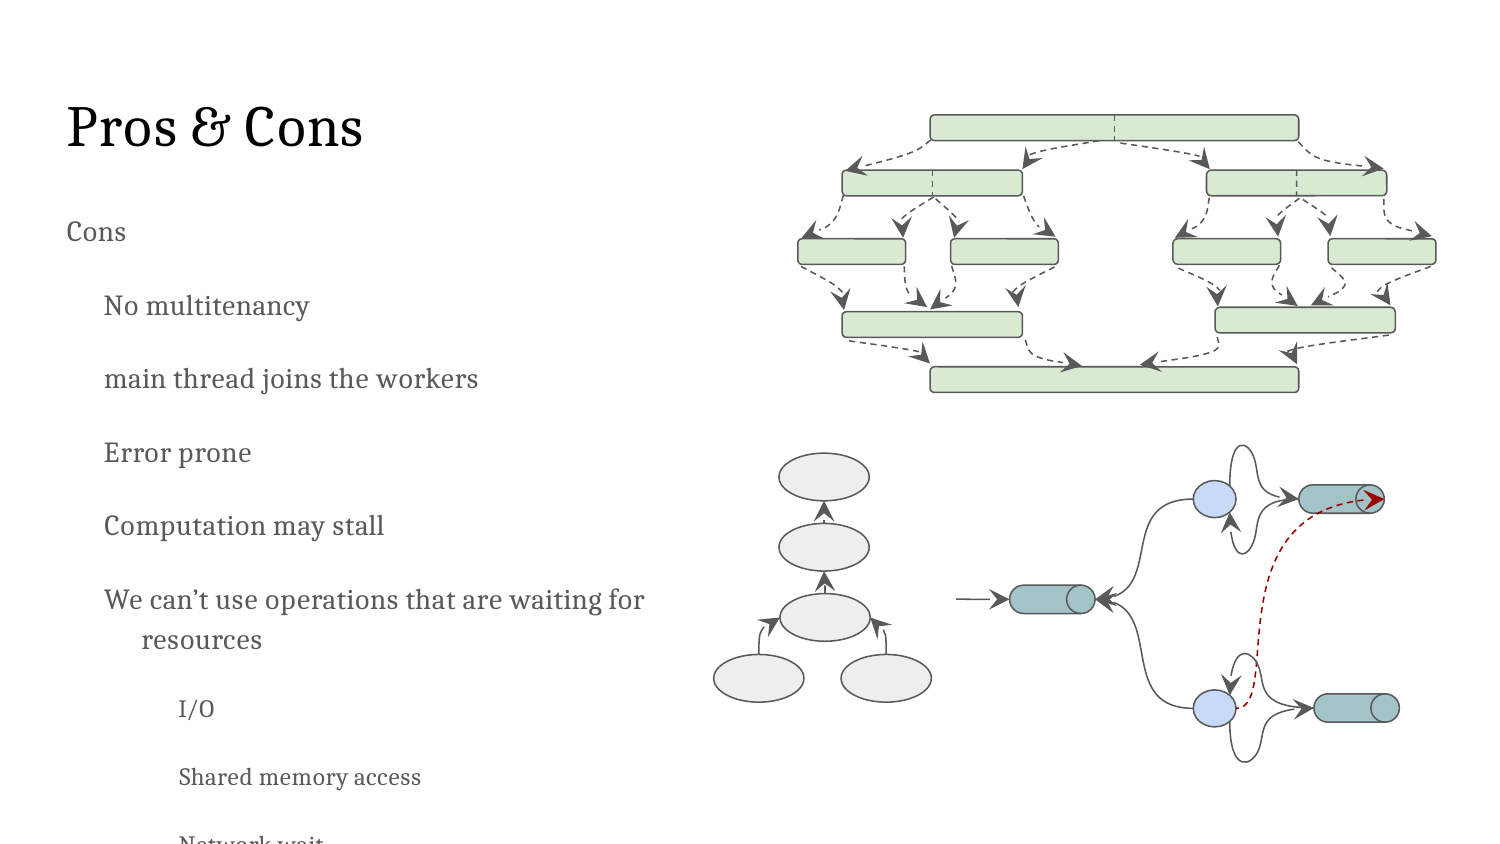

# Pros & Cons

Cons
No multitenancy
main thread joins the workers
Error prone
Computation may stall
We can’t use operations that are waiting for resources
I/O
Shared memory access
Network wait